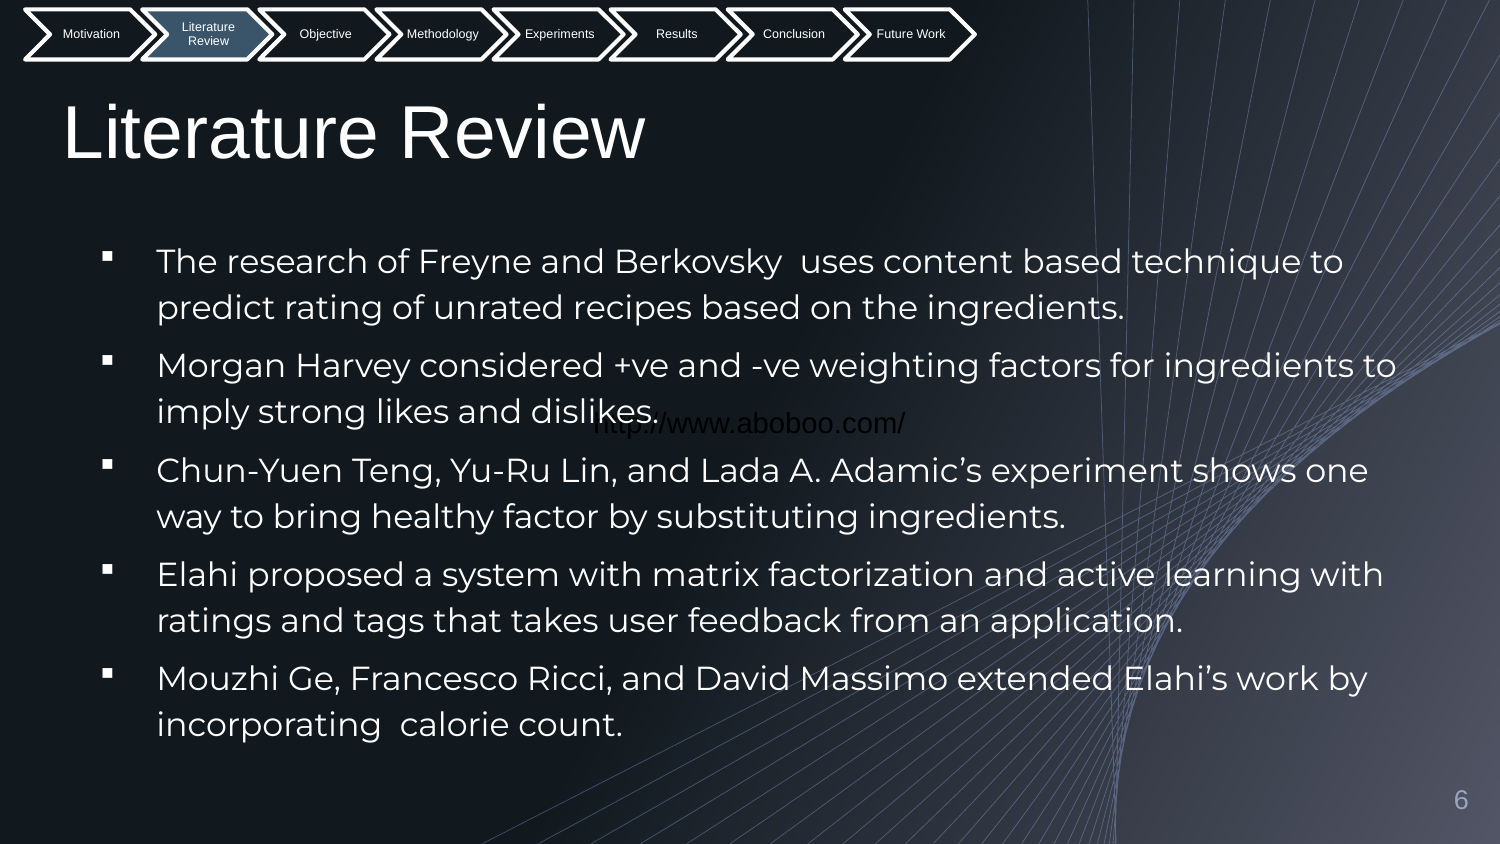

Motivation
Literature Review
Objective
Methodology
Experiments
Results
Conclusion
Future Work
# Literature Review
The research of Freyne and Berkovsky  uses content based technique to predict rating of unrated recipes based on the ingredients.
Morgan Harvey considered +ve and -ve weighting factors for ingredients to imply strong likes and dislikes.
Chun-Yuen Teng, Yu-Ru Lin, and Lada A. Adamic’s experiment shows one way to bring healthy factor by substituting ingredients.
Elahi proposed a system with matrix factorization and active learning with ratings and tags that takes user feedback from an application.
Mouzhi Ge, Francesco Ricci, and David Massimo extended Elahi’s work by incorporating  calorie count.
http://www.aboboo.com/
6